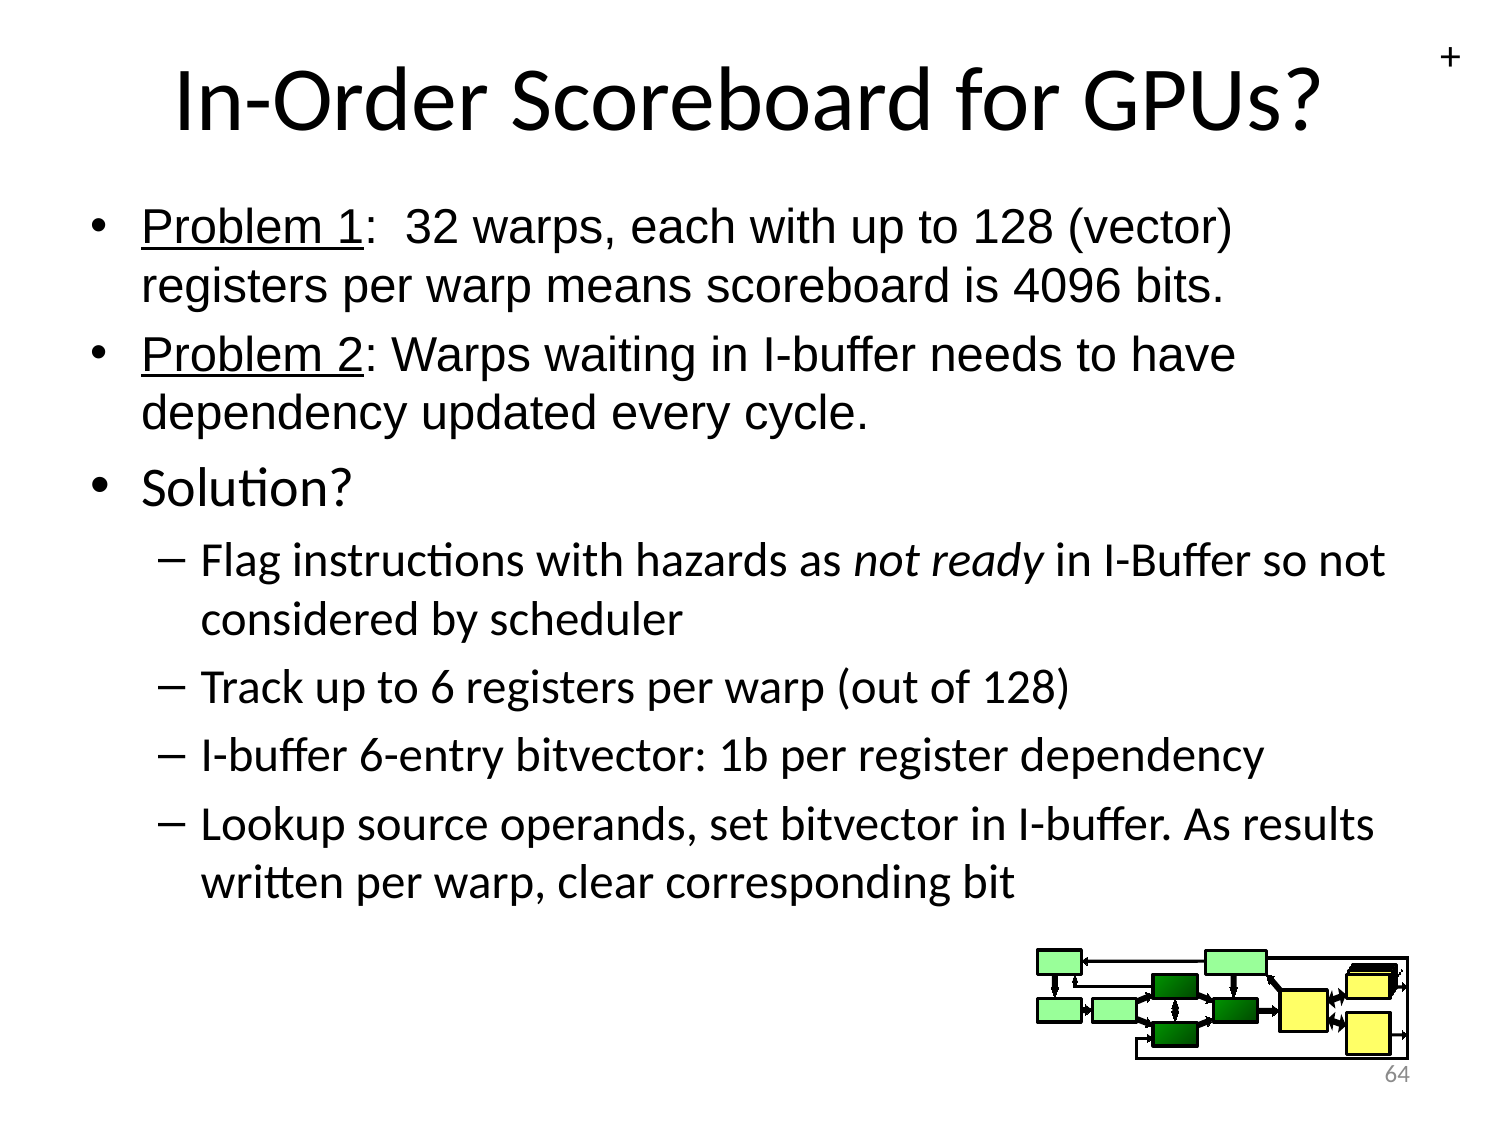

# In-Order Scoreboard for GPUs?
+
Problem 1:  32 warps, each with up to 128 (vector) registers per warp means scoreboard is 4096 bits.
Problem 2: Warps waiting in I-buffer needs to have dependency updated every cycle.
Solution?
Flag instructions with hazards as not ready in I-Buffer so not considered by scheduler
Track up to 6 registers per warp (out of 128)
I-buffer 6-entry bitvector: 1b per register dependency
Lookup source operands, set bitvector in I-buffer. As results written per warp, clear corresponding bit

64